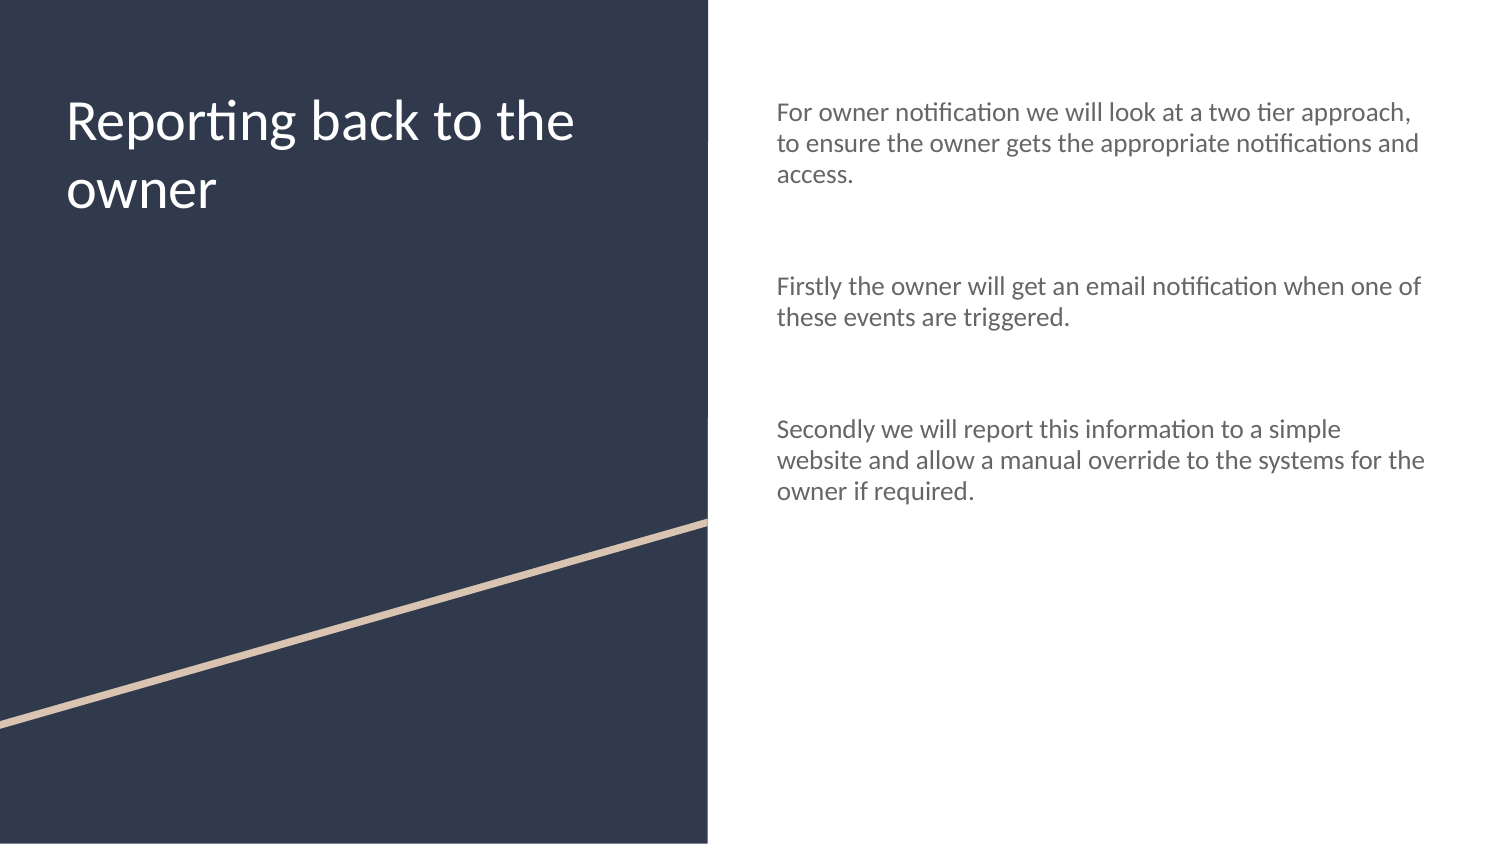

# Reporting back to the owner
For owner notification we will look at a two tier approach, to ensure the owner gets the appropriate notifications and access.

Firstly the owner will get an email notification when one of these events are triggered.

Secondly we will report this information to a simple website and allow a manual override to the systems for the owner if required.